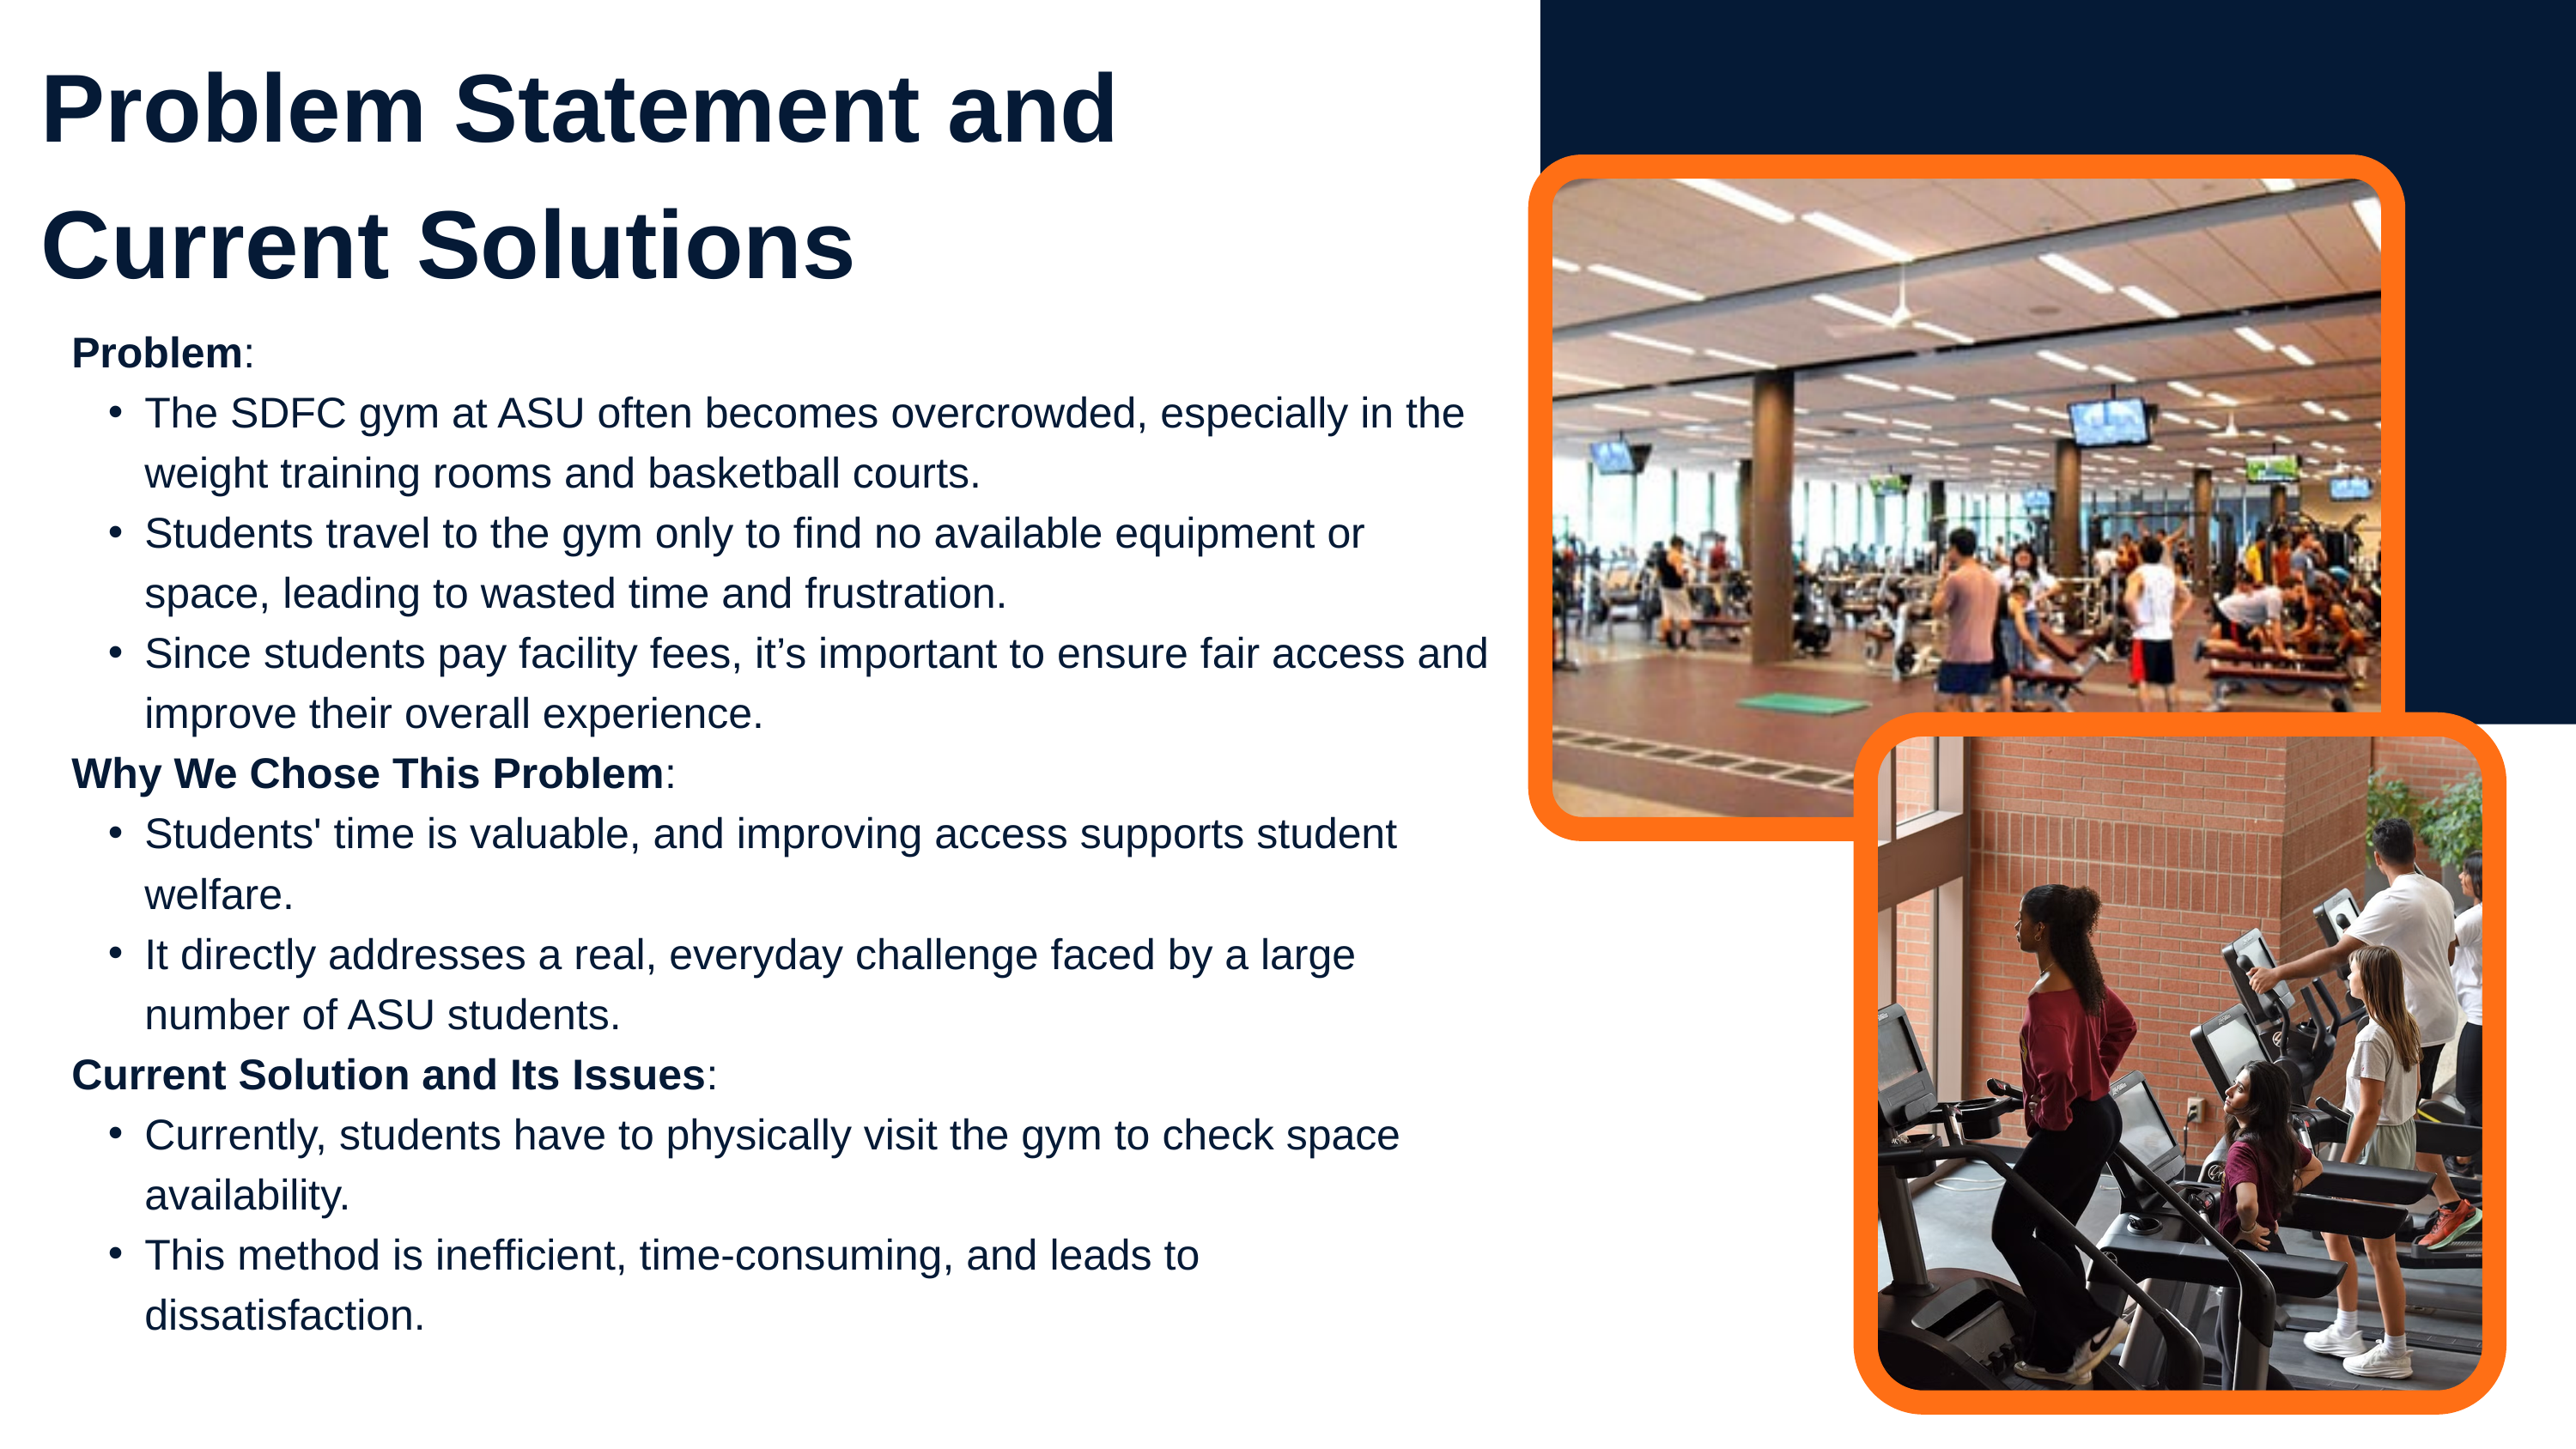

Problem Statement and Current Solutions

Problem:
The SDFC gym at ASU often becomes overcrowded, especially in the weight training rooms and basketball courts.
Students travel to the gym only to find no available equipment or space, leading to wasted time and frustration.
Since students pay facility fees, it’s important to ensure fair access and improve their overall experience.
Why We Chose This Problem:
Students' time is valuable, and improving access supports student welfare.
It directly addresses a real, everyday challenge faced by a large number of ASU students.
Current Solution and Its Issues:
Currently, students have to physically visit the gym to check space availability.
This method is inefficient, time-consuming, and leads to dissatisfaction.